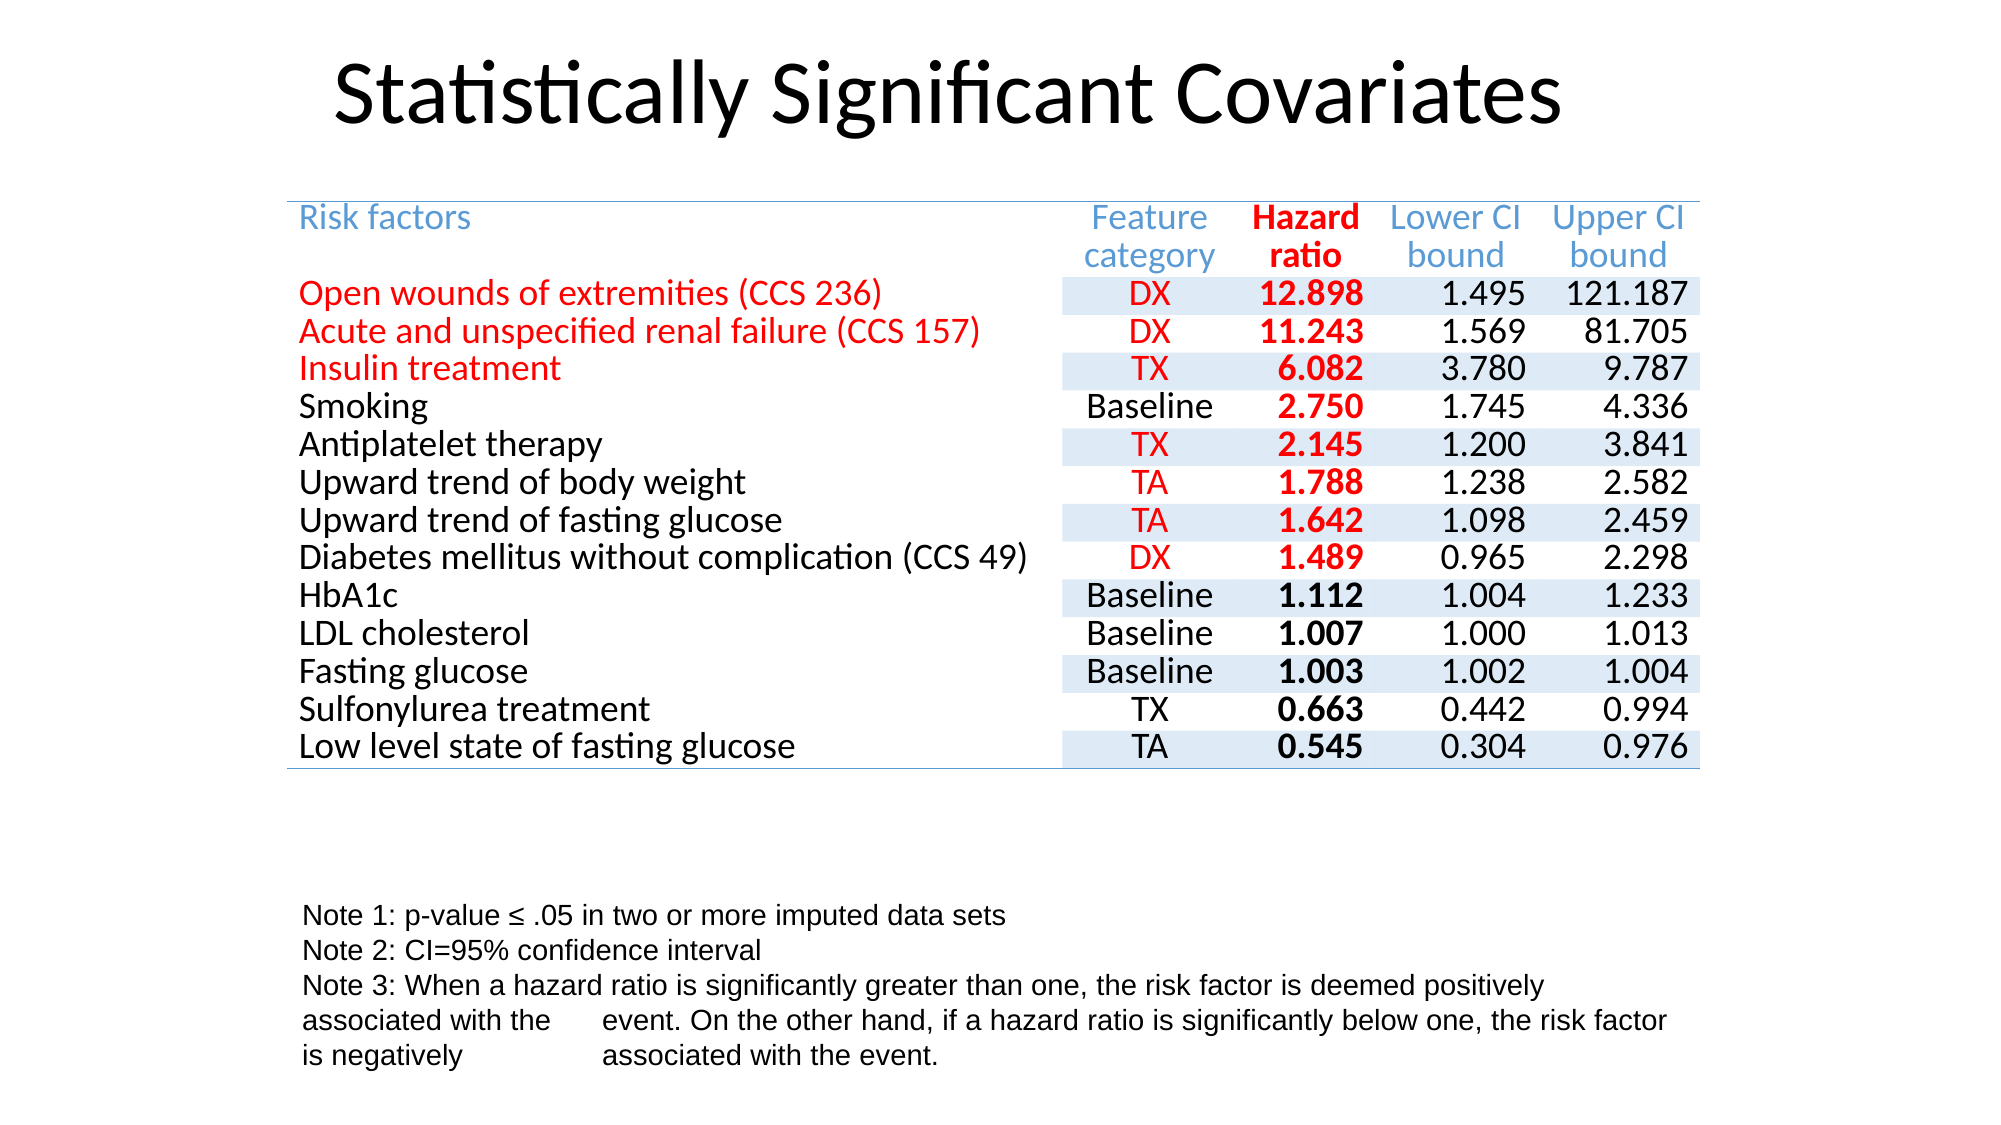

# Statistically Significant Covariates
| Risk factors | Feature category | Hazard ratio | Lower CI bound | Upper CI bound |
| --- | --- | --- | --- | --- |
| Open wounds of extremities (CCS 236) | DX | 12.898 | 1.495 | 121.187 |
| Acute and unspecified renal failure (CCS 157) | DX | 11.243 | 1.569 | 81.705 |
| Insulin treatment | TX | 6.082 | 3.780 | 9.787 |
| Smoking | Baseline | 2.750 | 1.745 | 4.336 |
| Antiplatelet therapy | TX | 2.145 | 1.200 | 3.841 |
| Upward trend of body weight | TA | 1.788 | 1.238 | 2.582 |
| Upward trend of fasting glucose | TA | 1.642 | 1.098 | 2.459 |
| Diabetes mellitus without complication (CCS 49) | DX | 1.489 | 0.965 | 2.298 |
| HbA1c | Baseline | 1.112 | 1.004 | 1.233 |
| LDL cholesterol | Baseline | 1.007 | 1.000 | 1.013 |
| Fasting glucose | Baseline | 1.003 | 1.002 | 1.004 |
| Sulfonylurea treatment | TX | 0.663 | 0.442 | 0.994 |
| Low level state of fasting glucose | TA | 0.545 | 0.304 | 0.976 |
Note 1: p-value ≤ .05 in two or more imputed data sets
Note 2: CI=95% confidence interval
Note 3: When a hazard ratio is significantly greater than one, the risk factor is deemed positively associated with the 	event. On the other hand, if a hazard ratio is significantly below one, the risk factor is negatively 	associated with the event.